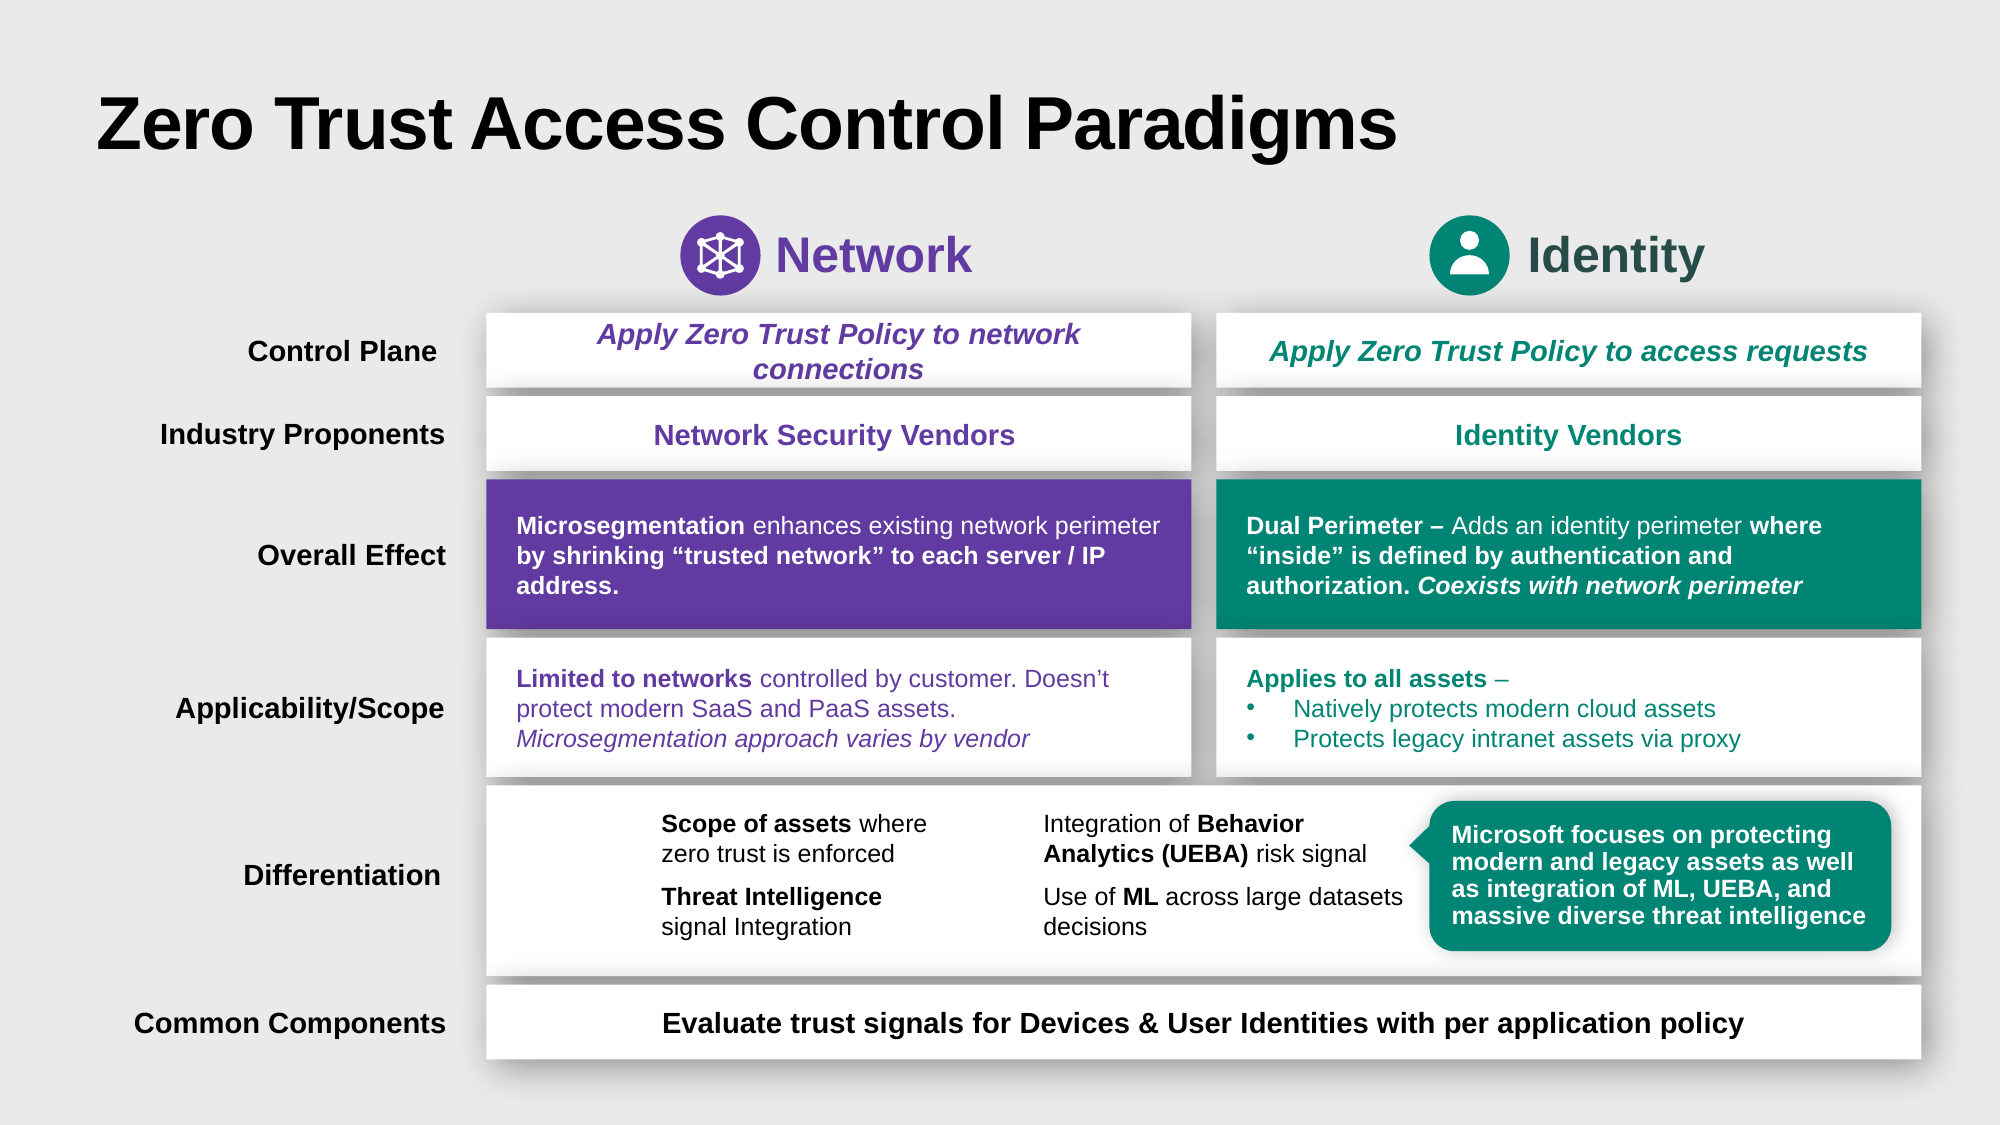

# Zero Trust Access Control Paradigms
Network
Identity

Apply Zero Trust Policy to network connections
Apply Zero Trust Policy to access requests
Control Plane
Network Security Vendors
Identity Vendors
Industry Proponents
Microsegmentation enhances existing network perimeter by shrinking “trusted network” to each server / IP address.
Dual Perimeter – Adds an identity perimeter where “inside” is defined by authentication and authorization. Coexists with network perimeter
Overall Effect
Limited to networks controlled by customer. Doesn’t protect modern SaaS and PaaS assets. Microsegmentation approach varies by vendor
Applies to all assets –
Natively protects modern cloud assets
Protects legacy intranet assets via proxy
Applicability/Scope

Microsoft focuses on protecting modern and legacy assets as well as integration of ML, UEBA, and massive diverse threat intelligence
Scope of assets where
zero trust is enforced
Threat Intelligence
signal Integration
Integration of Behavior
Analytics (UEBA) risk signal
Use of ML across large datasets decisions
Differentiation
Evaluate trust signals for Devices & User Identities with per application policy
Common Components